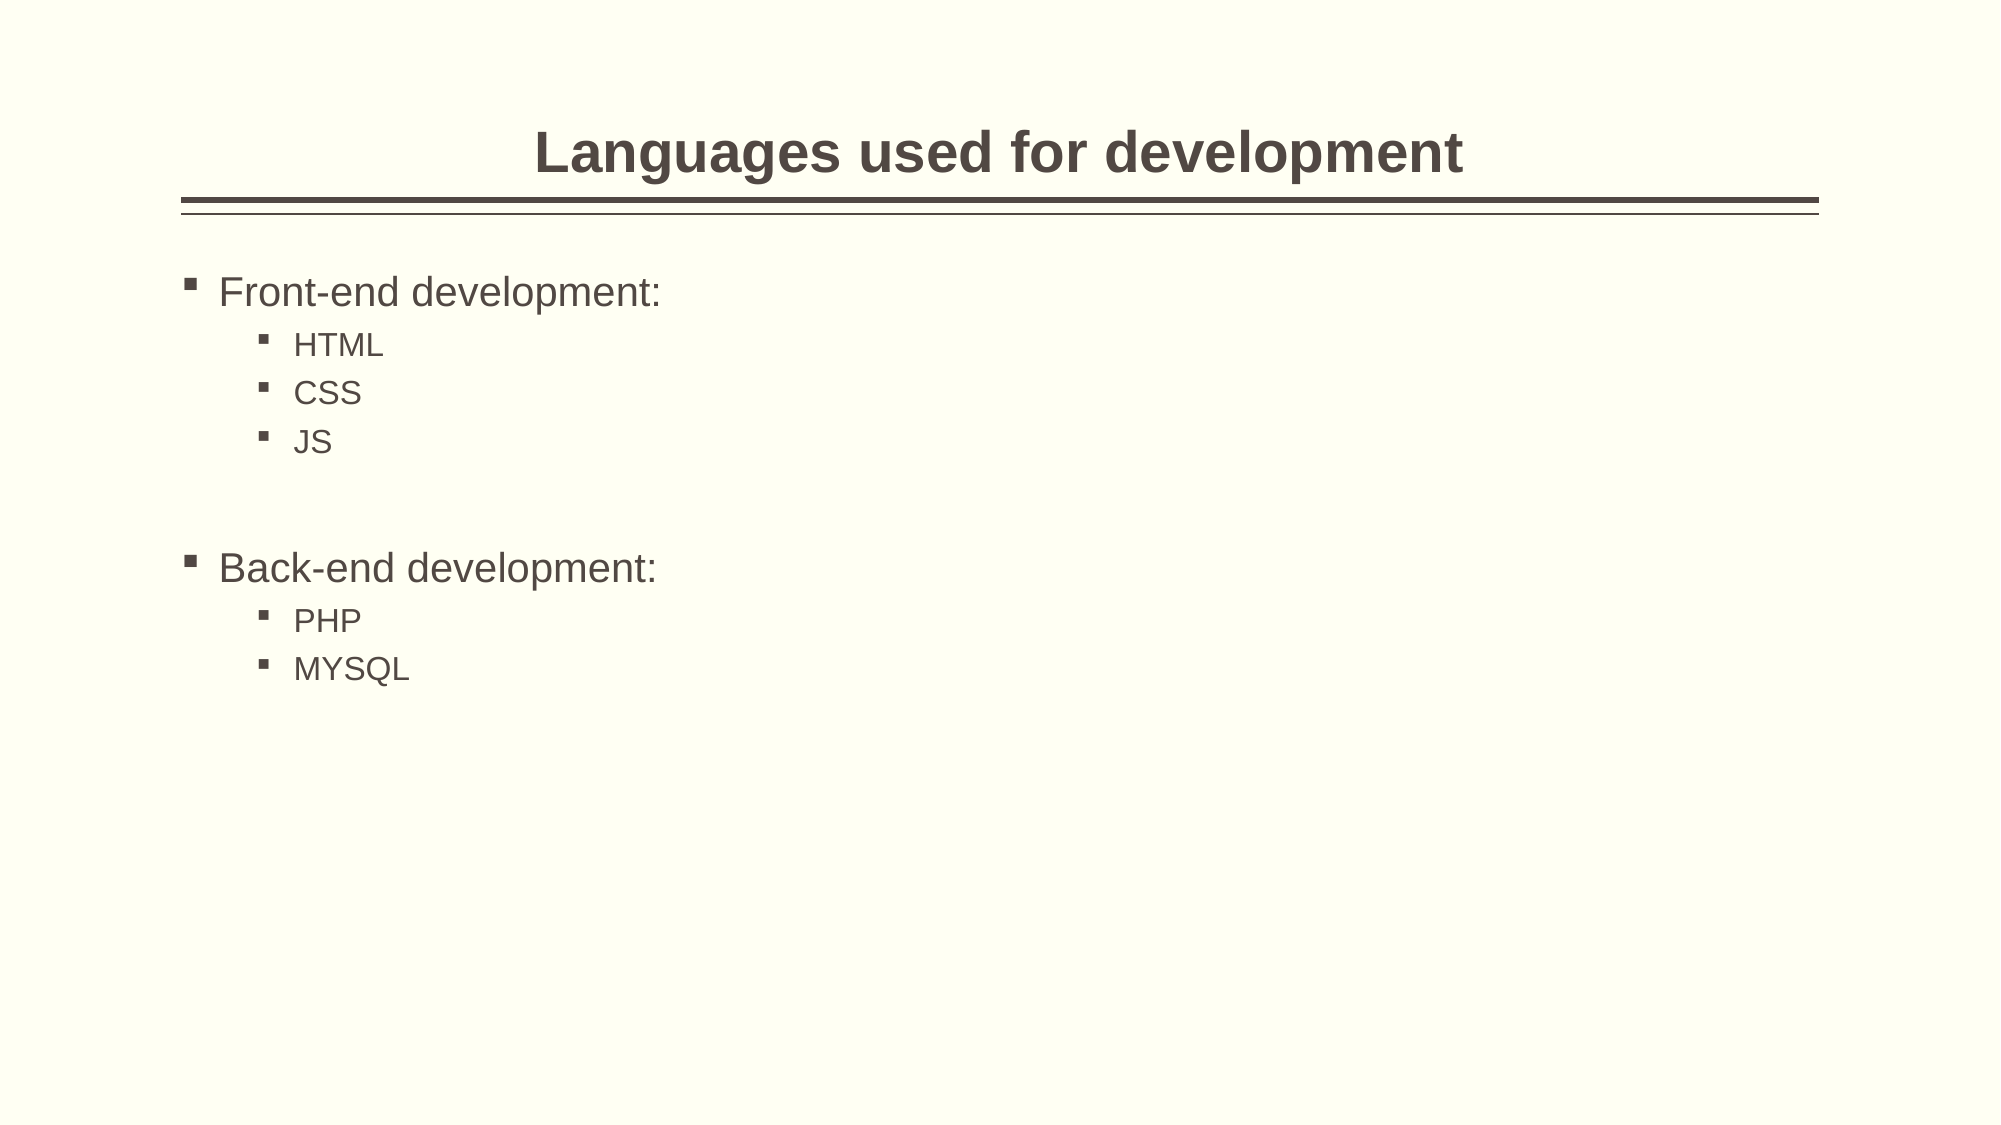

# Languages used for development
Front-end development:
HTML
CSS
JS

Back-end development:
PHP
MYSQL